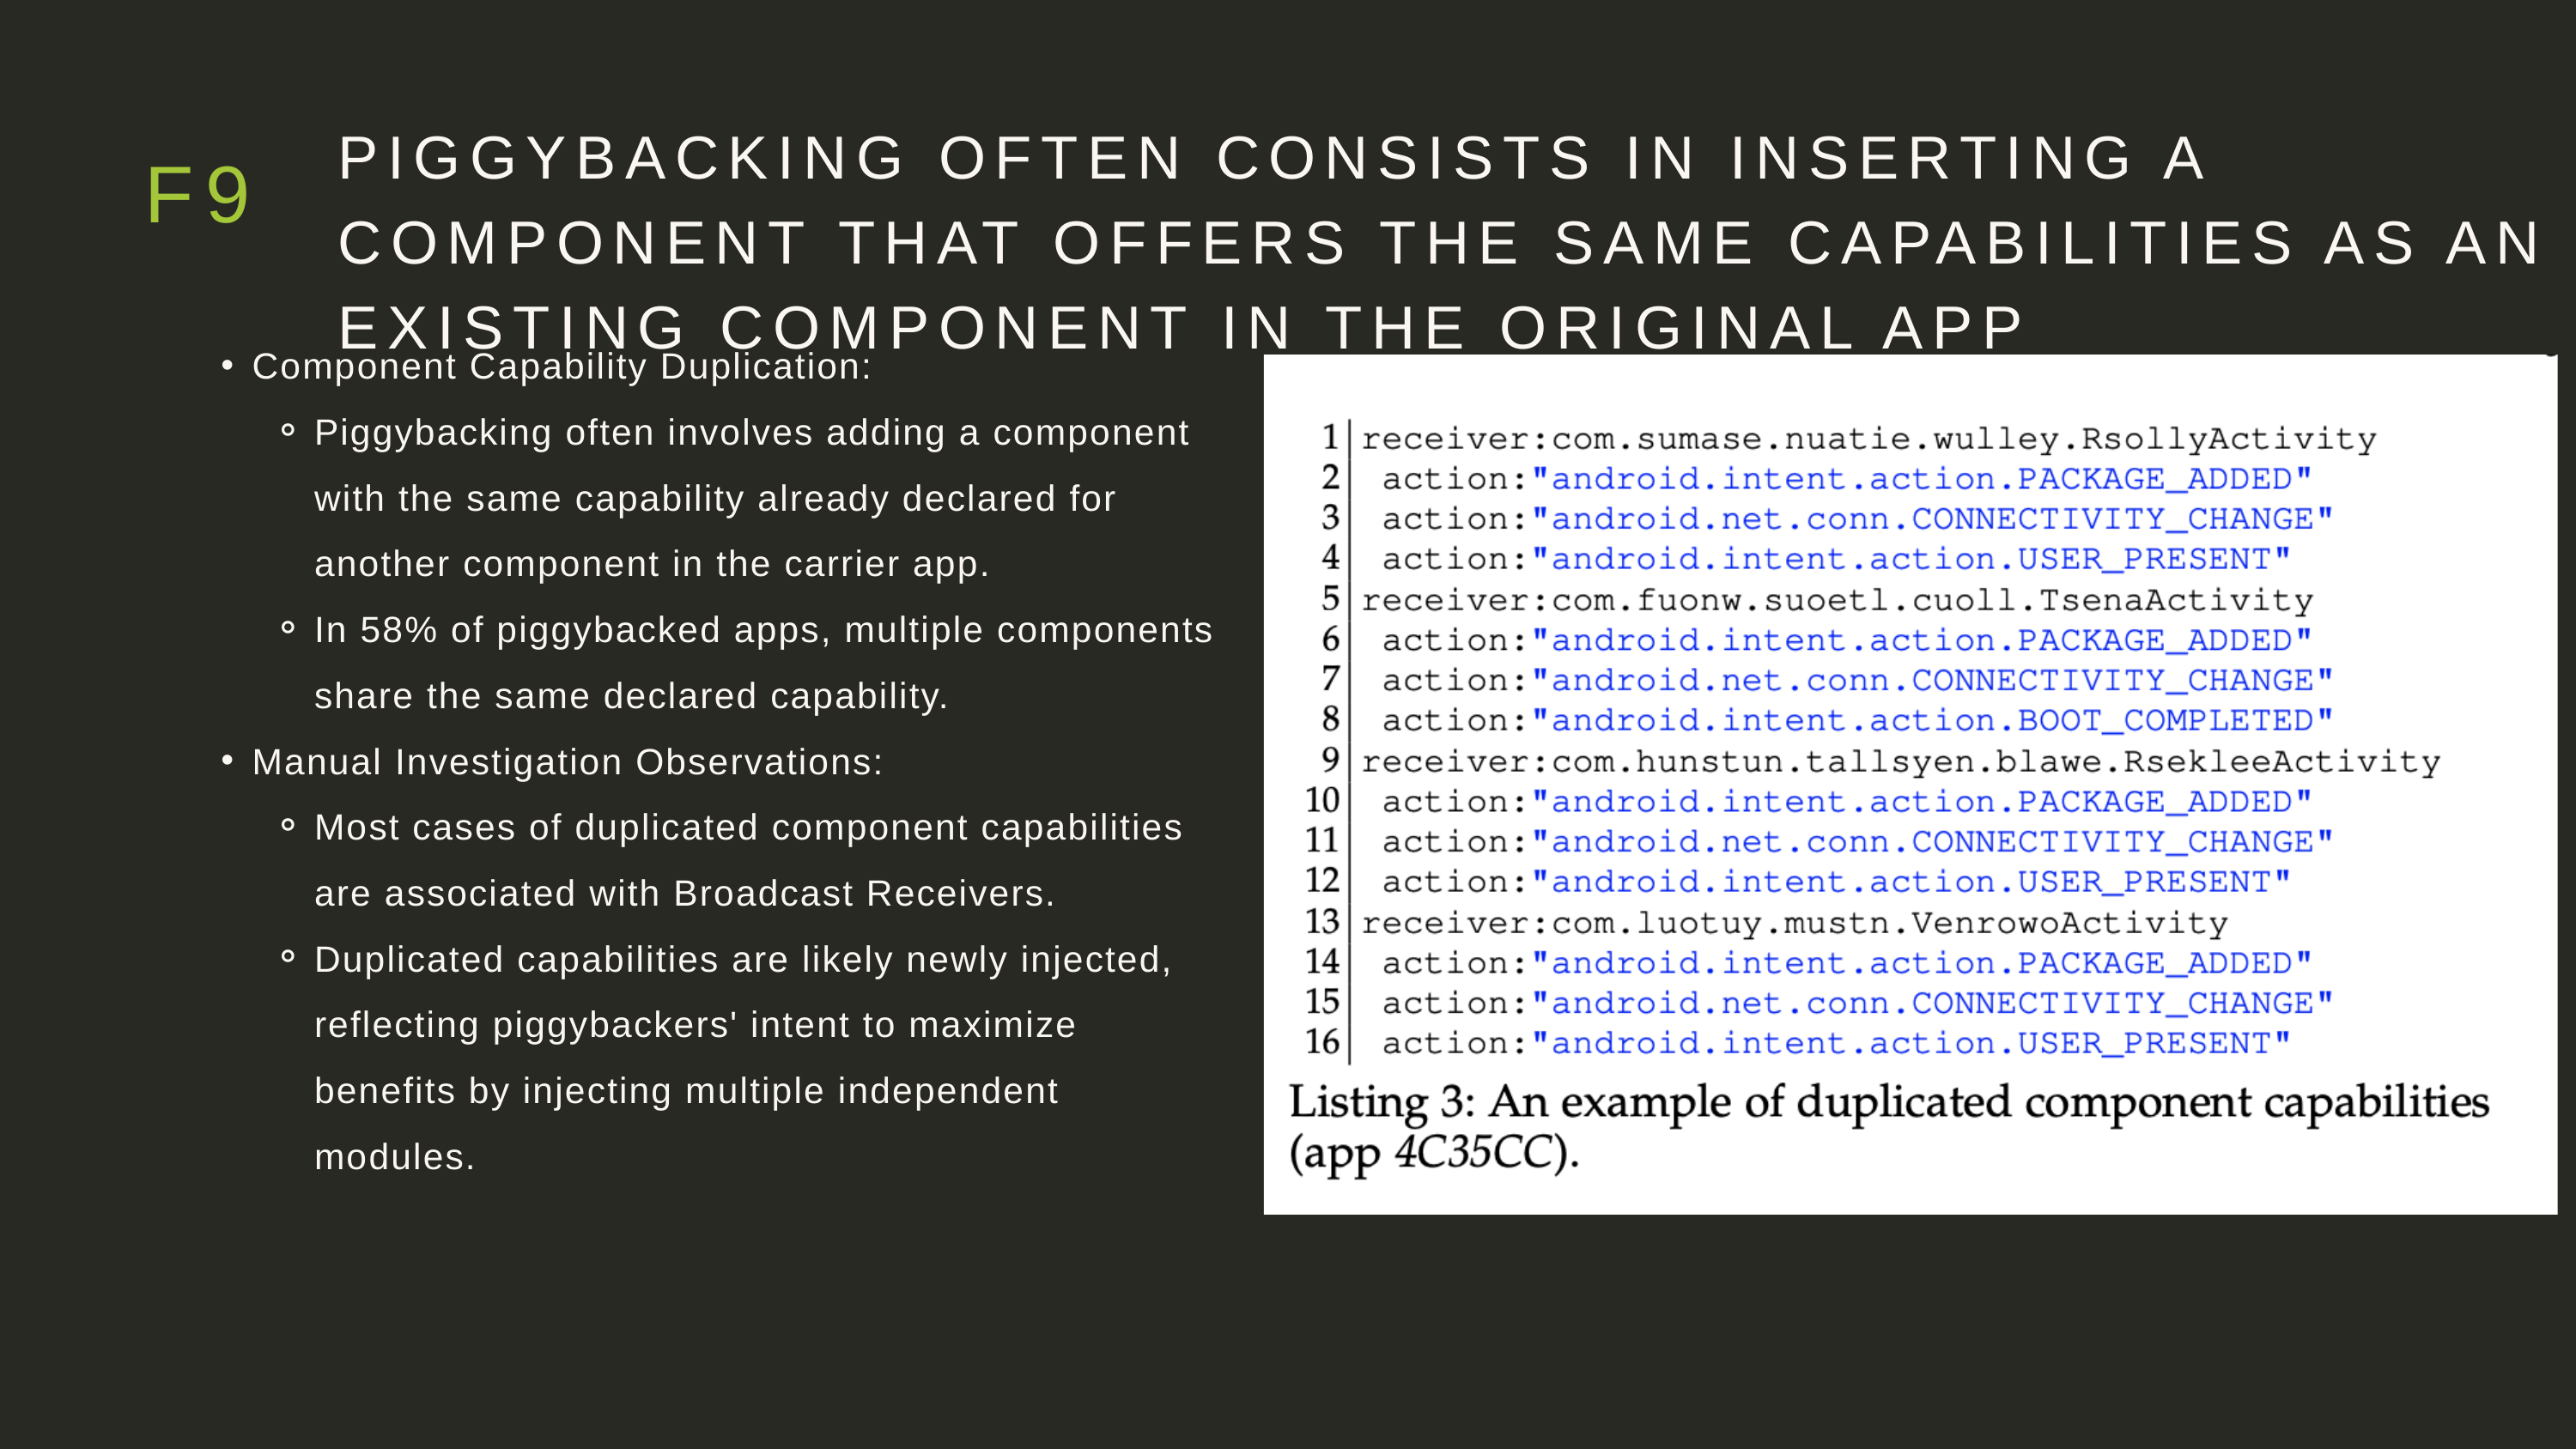

PIGGYBACKING OFTEN CONSISTS IN INSERTING A COMPONENT THAT OFFERS THE SAME CAPABILITIES AS AN EXISTING COMPONENT IN THE ORIGINAL APP
F9
Component Capability Duplication:
Piggybacking often involves adding a component with the same capability already declared for another component in the carrier app.
In 58% of piggybacked apps, multiple components share the same declared capability.
Manual Investigation Observations:
Most cases of duplicated component capabilities are associated with Broadcast Receivers.
Duplicated capabilities are likely newly injected, reflecting piggybackers' intent to maximize benefits by injecting multiple independent modules.